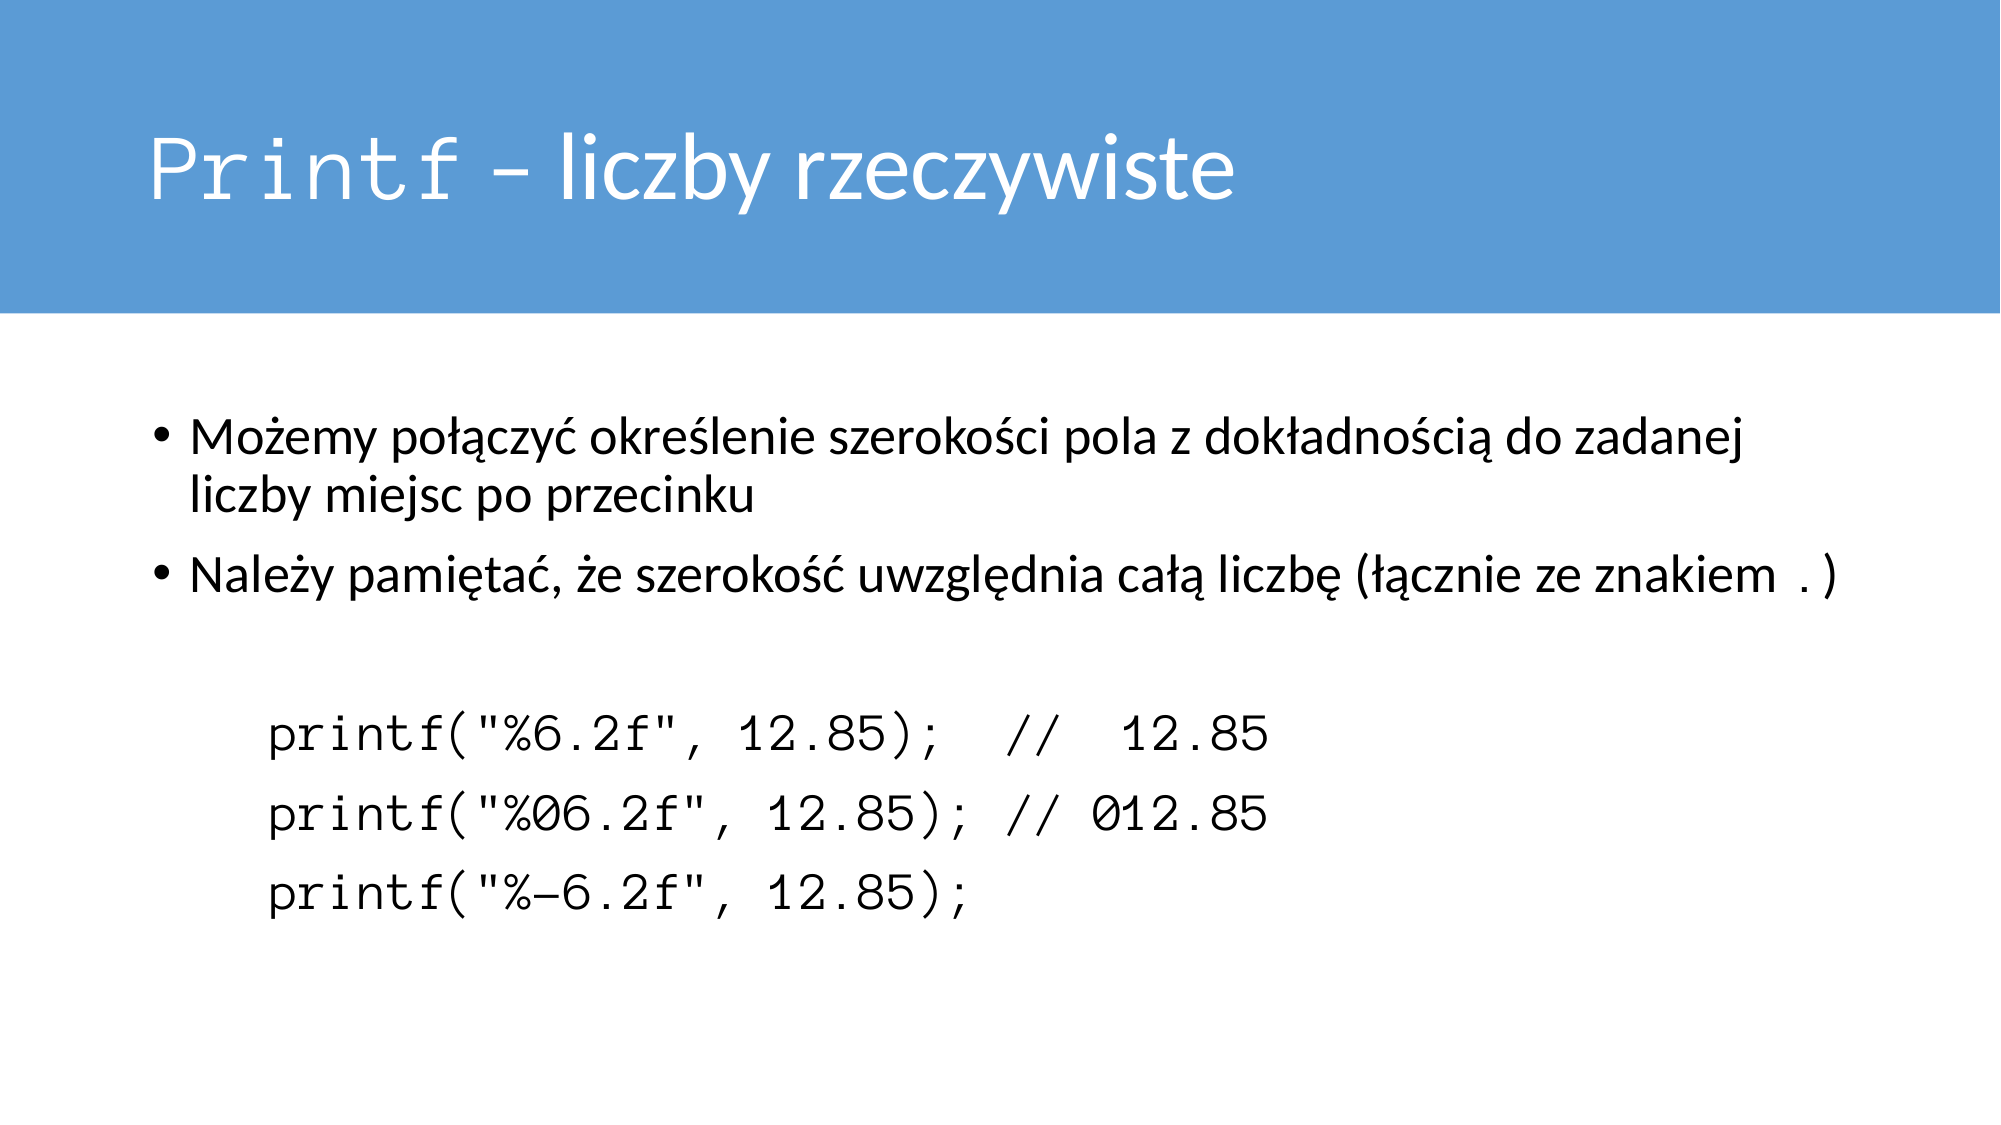

# Printf – liczby rzeczywiste
Możemy połączyć określenie szerokości pola z dokładnością do zadanej liczby miejsc po przecinku
Należy pamiętać, że szerokość uwzględnia całą liczbę (łącznie ze znakiem .)

printf("%6.2f", 12.85);  //  12.85
printf("%06.2f", 12.85); // 012.85
printf("%-6.2f", 12.85);